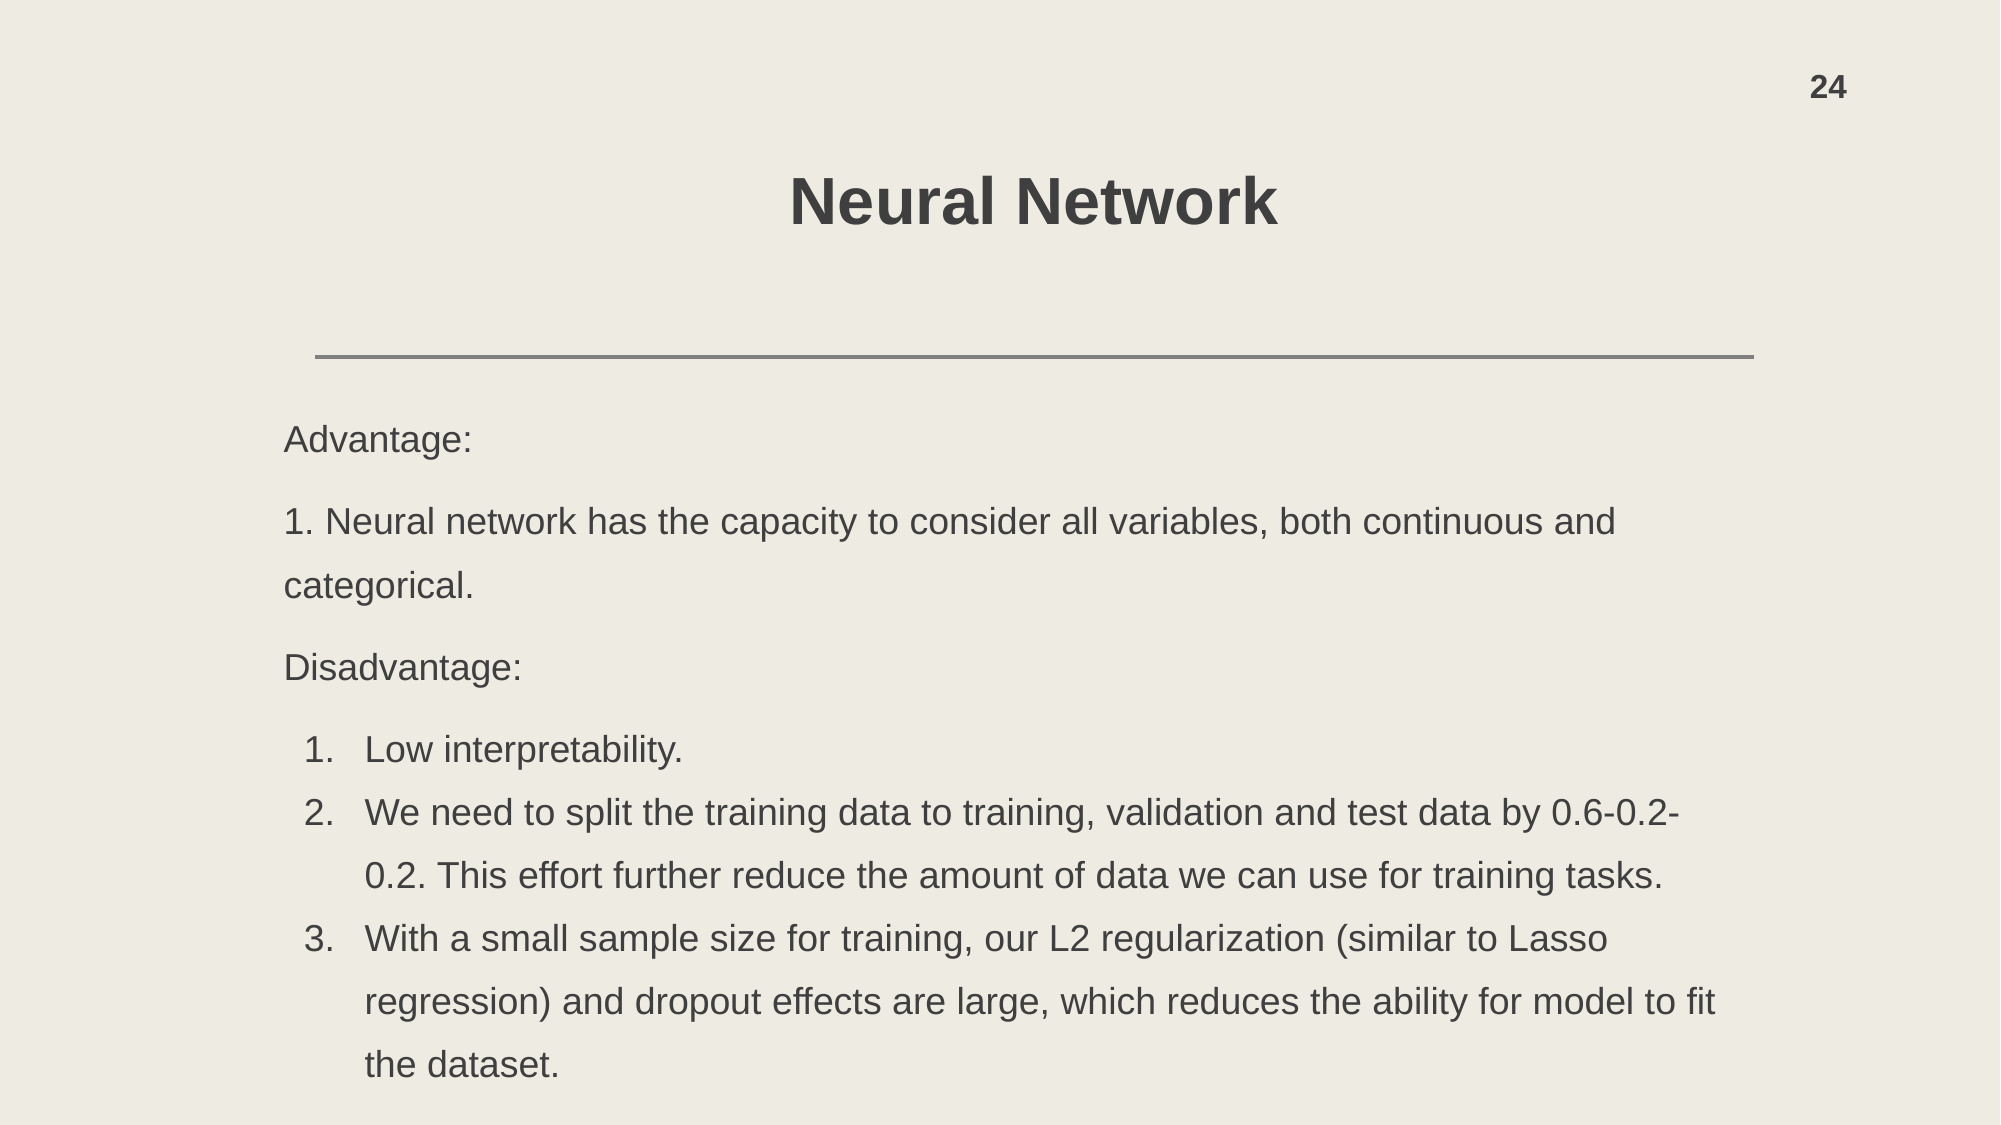

24
# Neural Network
Advantage:
1. Neural network has the capacity to consider all variables, both continuous and categorical.
Disadvantage:
Low interpretability.
We need to split the training data to training, validation and test data by 0.6-0.2-0.2. This effort further reduce the amount of data we can use for training tasks.
With a small sample size for training, our L2 regularization (similar to Lasso regression) and dropout effects are large, which reduces the ability for model to fit the dataset.